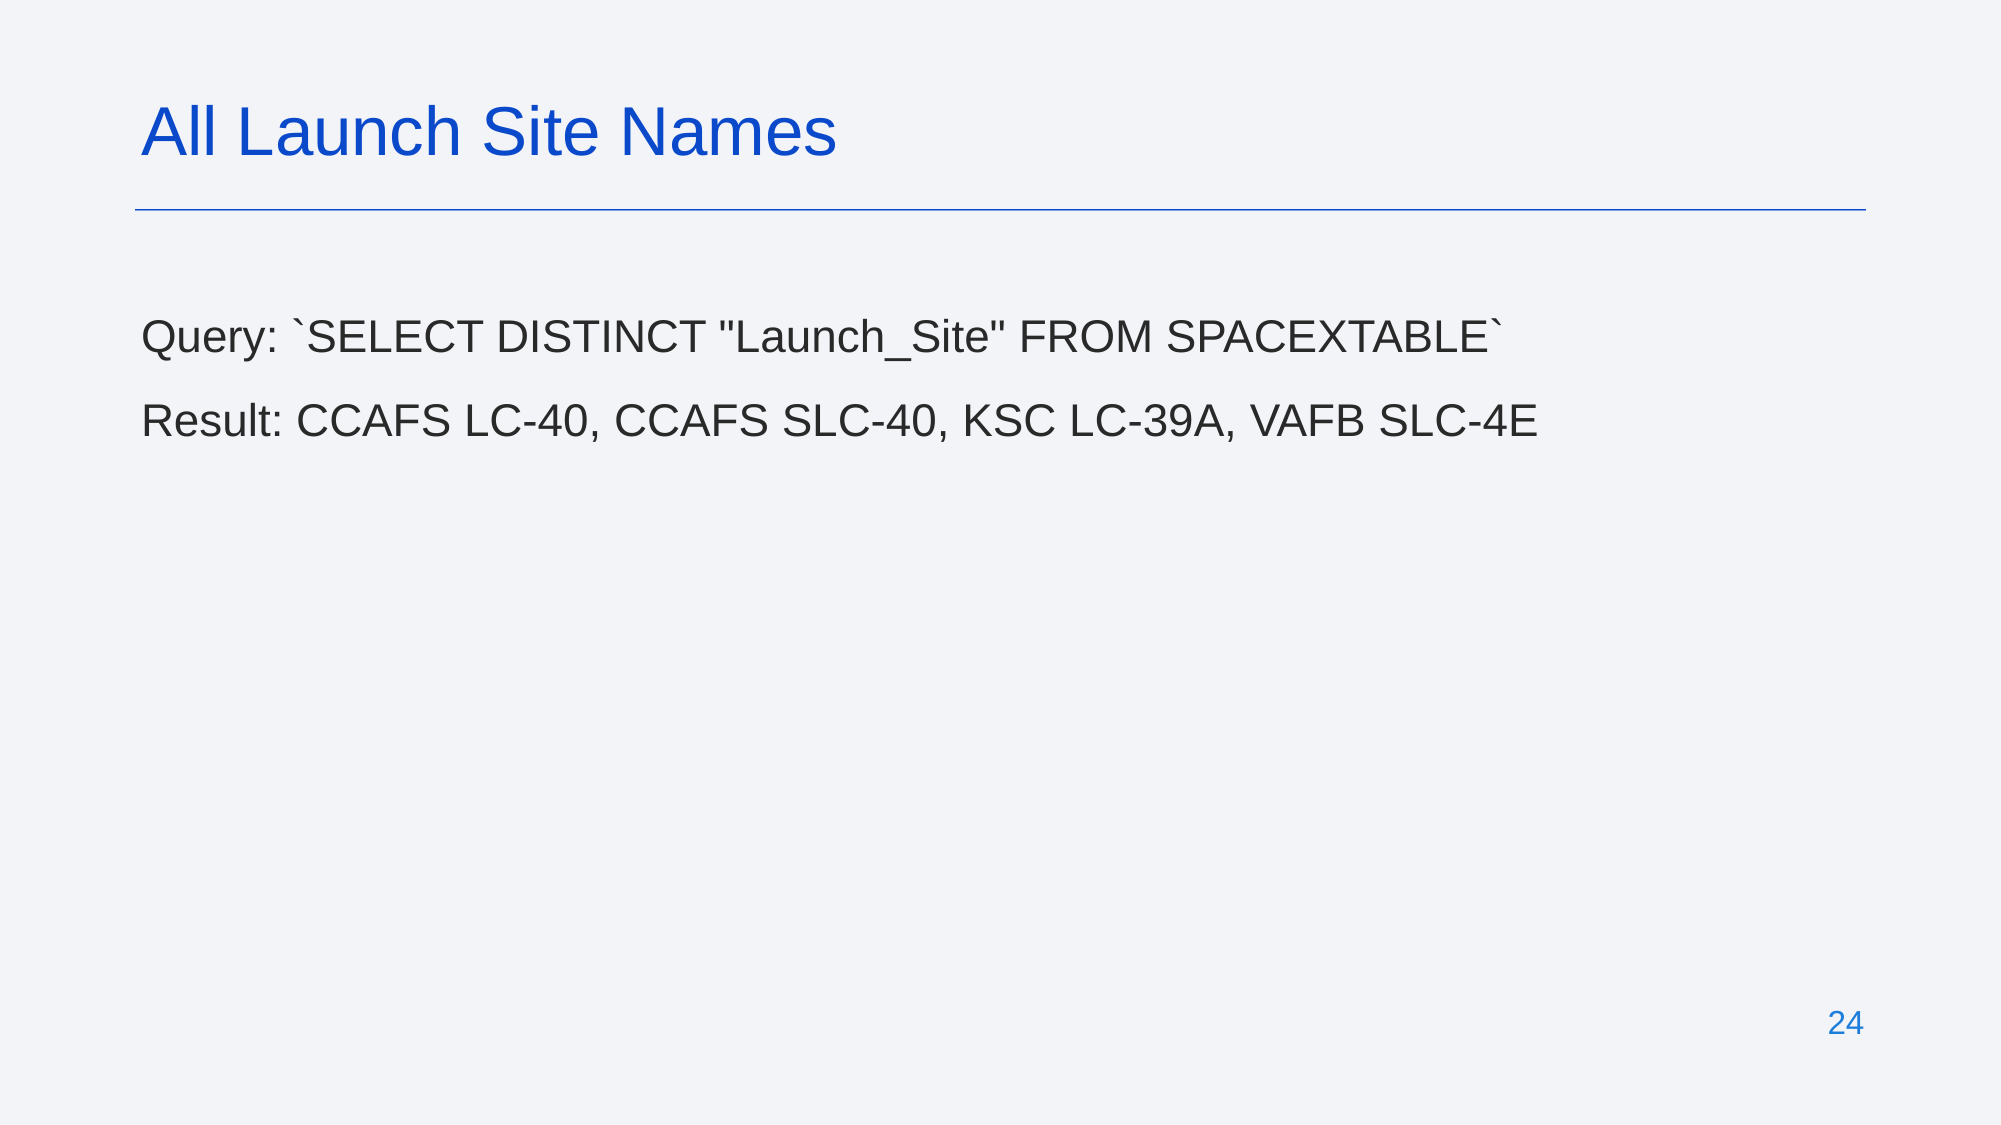

All Launch Site Names
Query: `SELECT DISTINCT "Launch_Site" FROM SPACEXTABLE`
Result: CCAFS LC-40, CCAFS SLC-40, KSC LC-39A, VAFB SLC-4E
24